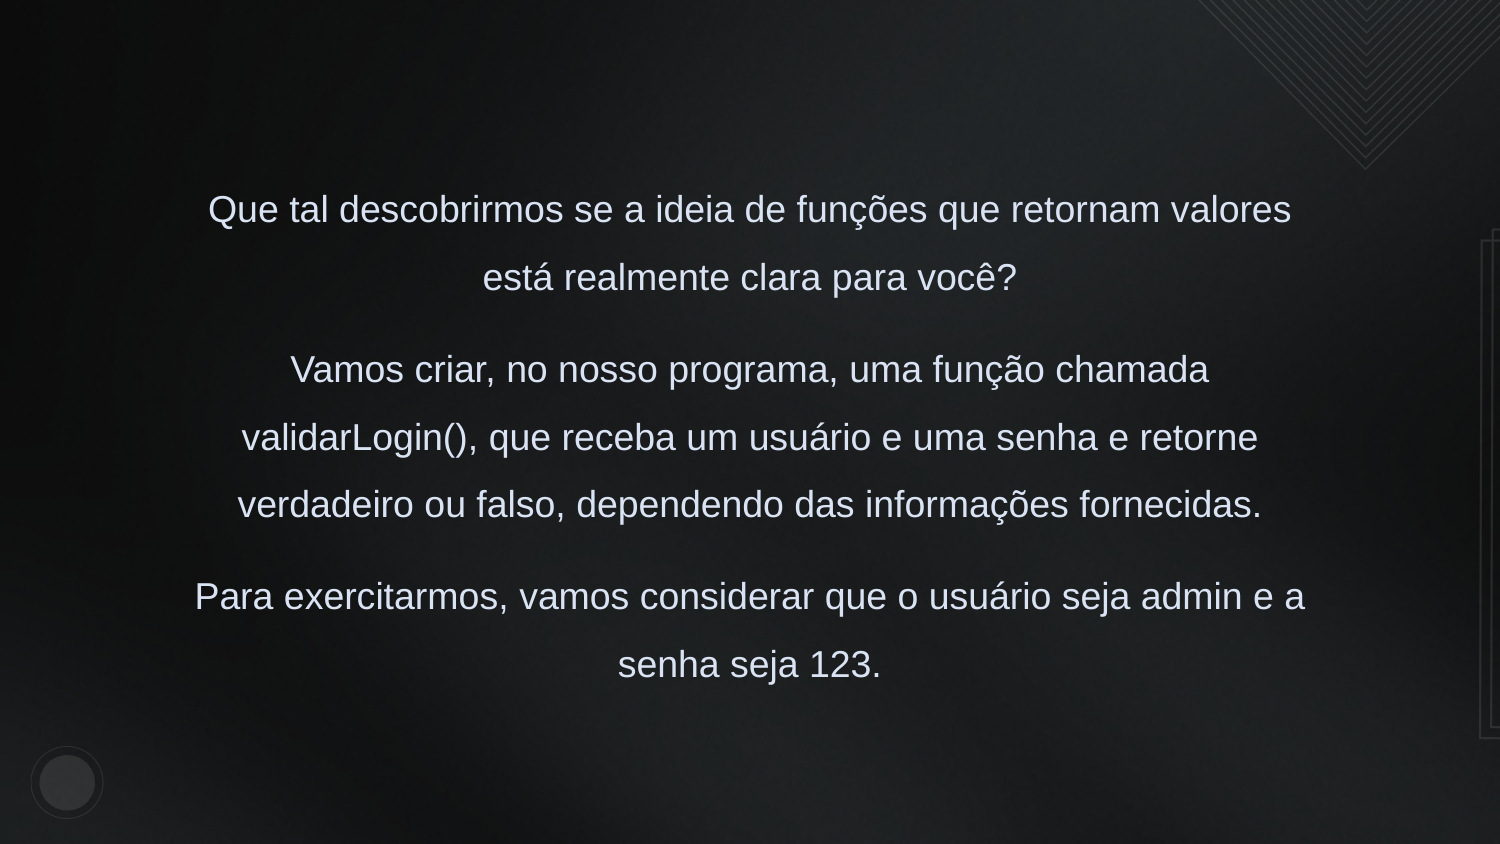

Que tal descobrirmos se a ideia de funções que retornam valores está realmente clara para você?
Vamos criar, no nosso programa, uma função chamada validarLogin(), que receba um usuário e uma senha e retorne verdadeiro ou falso, dependendo das informações fornecidas.
Para exercitarmos, vamos considerar que o usuário seja admin e a senha seja 123.